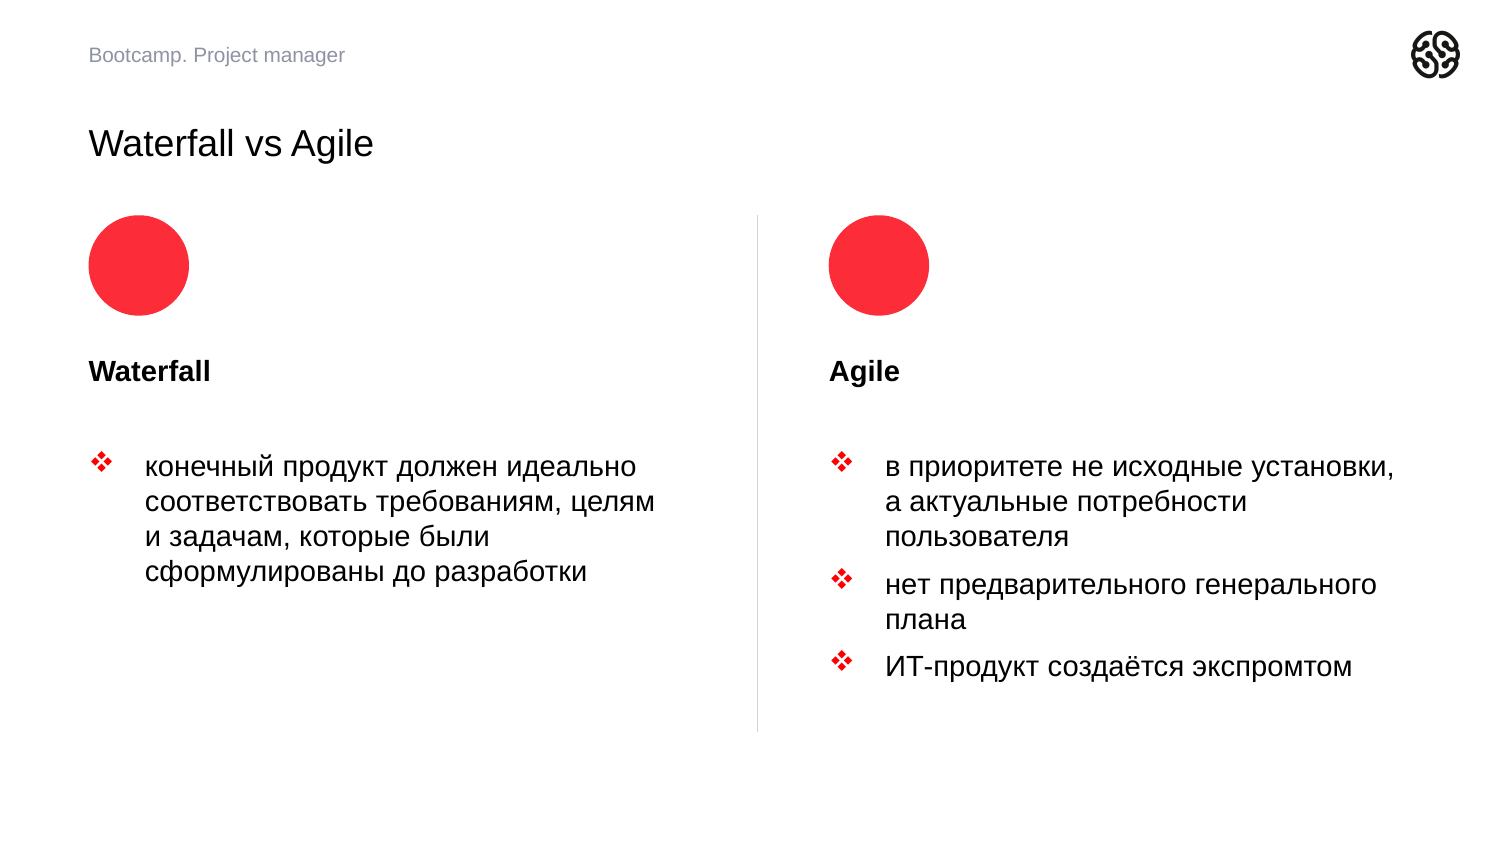

Bootcamp. Project manager
# Waterfall vs Agile

Waterfall

конечный продукт должен идеально соответствовать требованиям, целям и задачам, которые были сформулированы до разработки
Agile

в приоритете не исходные установки, а актуальные потребности пользователя
нет предварительного генерального плана
ИТ-продукт создаётся экспромтом